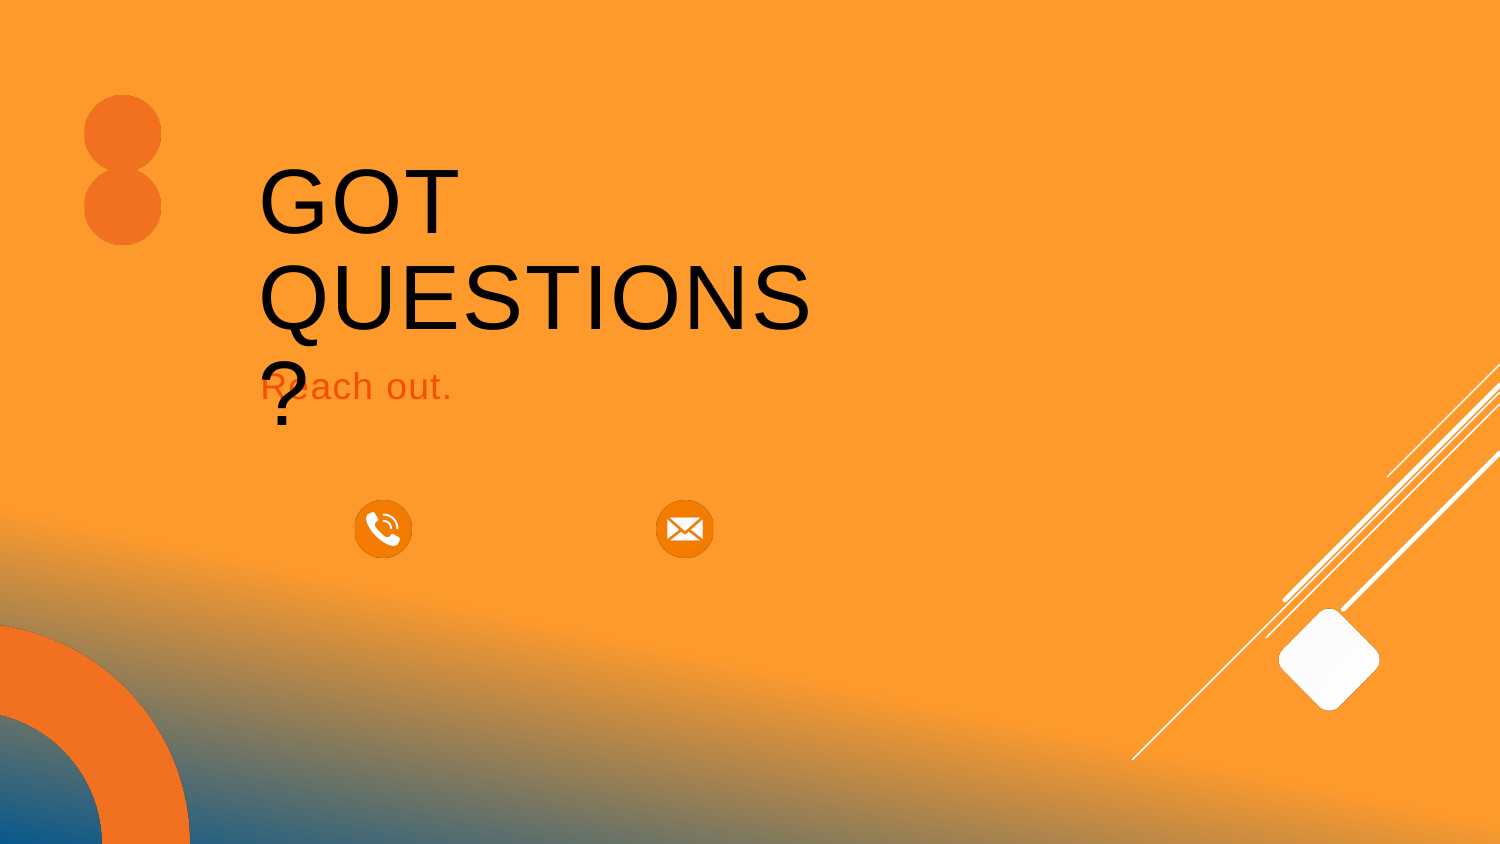

GOT QUESTIONS?
Reach out.

Calle Cualquiera 123, Cualquier Lugar